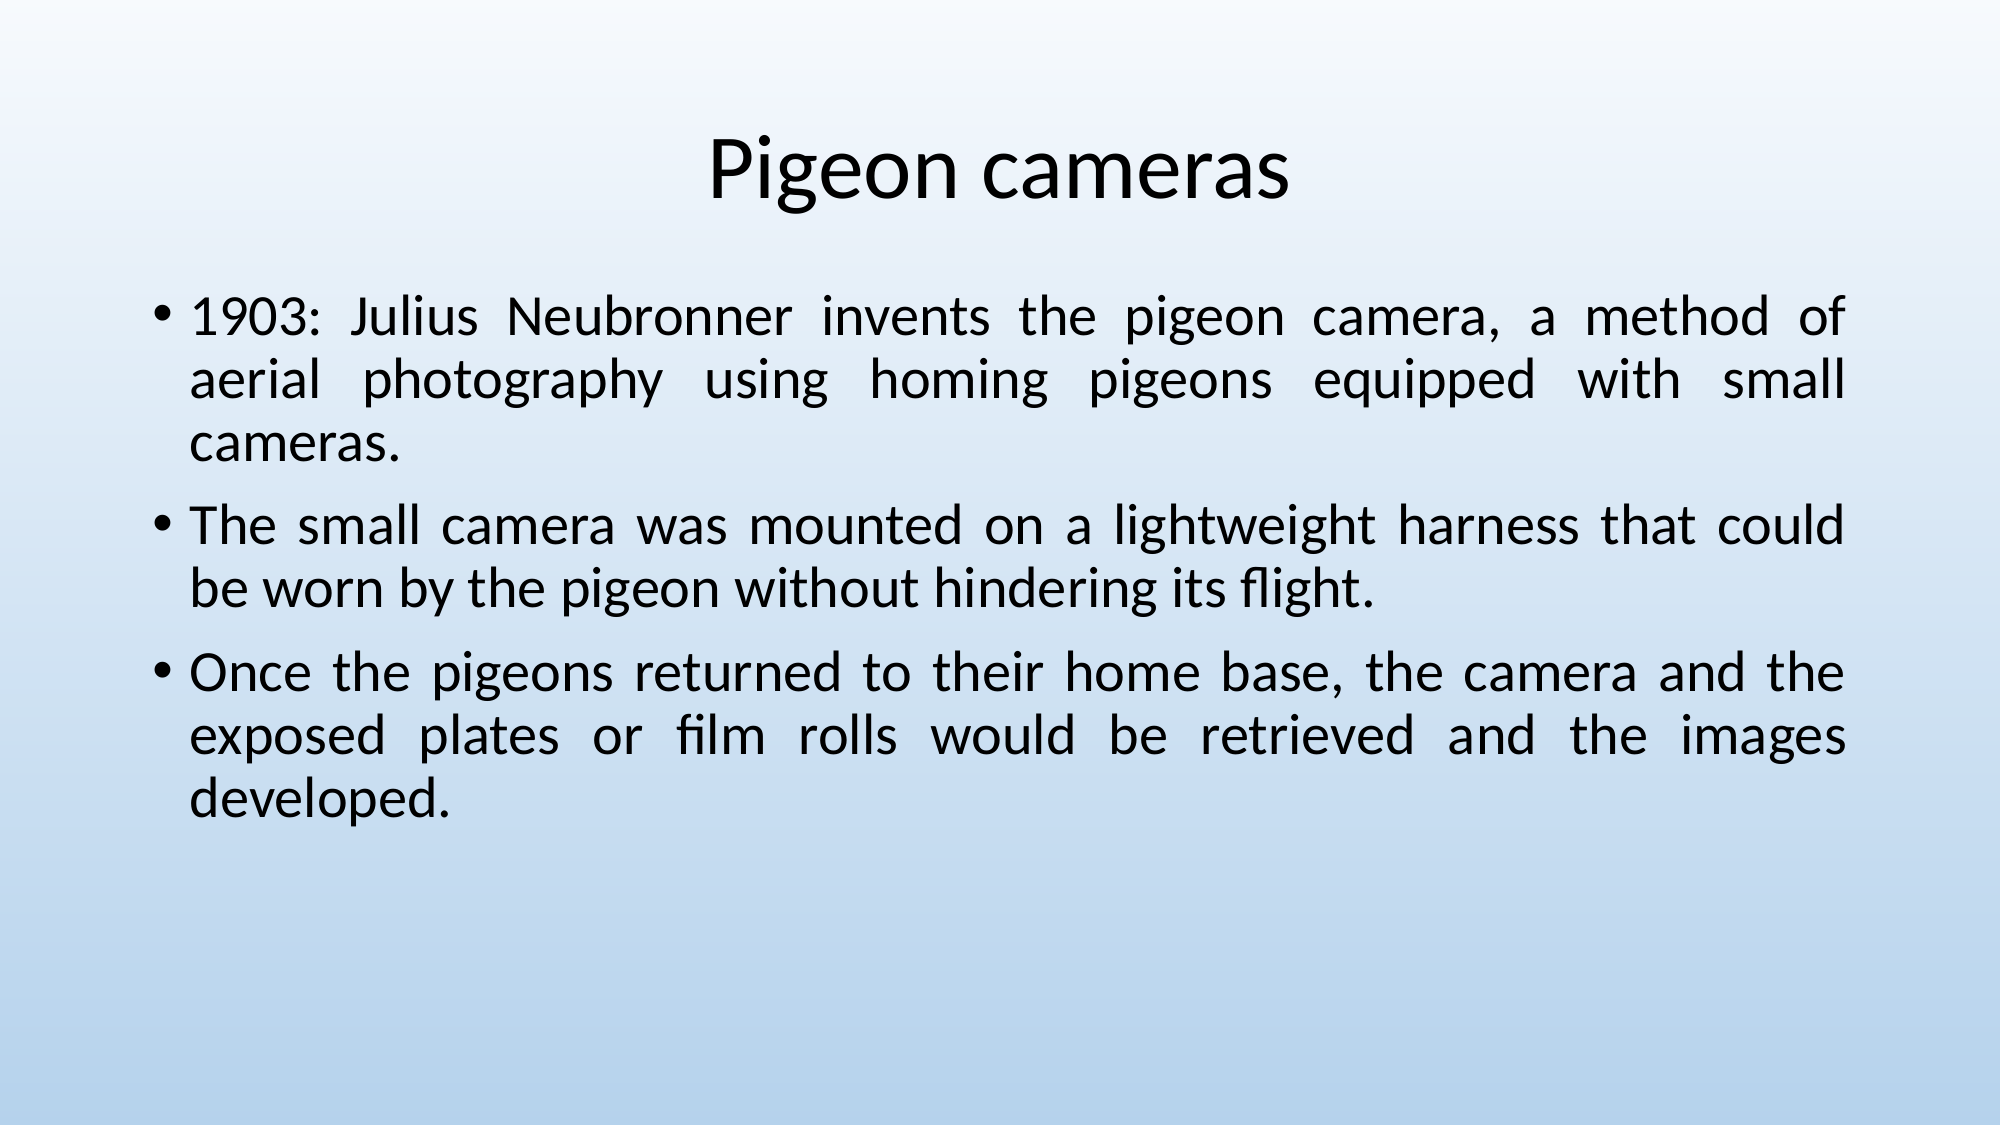

# Pigeon cameras
1903: Julius Neubronner invents the pigeon camera, a method of aerial photography using homing pigeons equipped with small cameras.
The small camera was mounted on a lightweight harness that could be worn by the pigeon without hindering its flight.
Once the pigeons returned to their home base, the camera and the exposed plates or film rolls would be retrieved and the images developed.